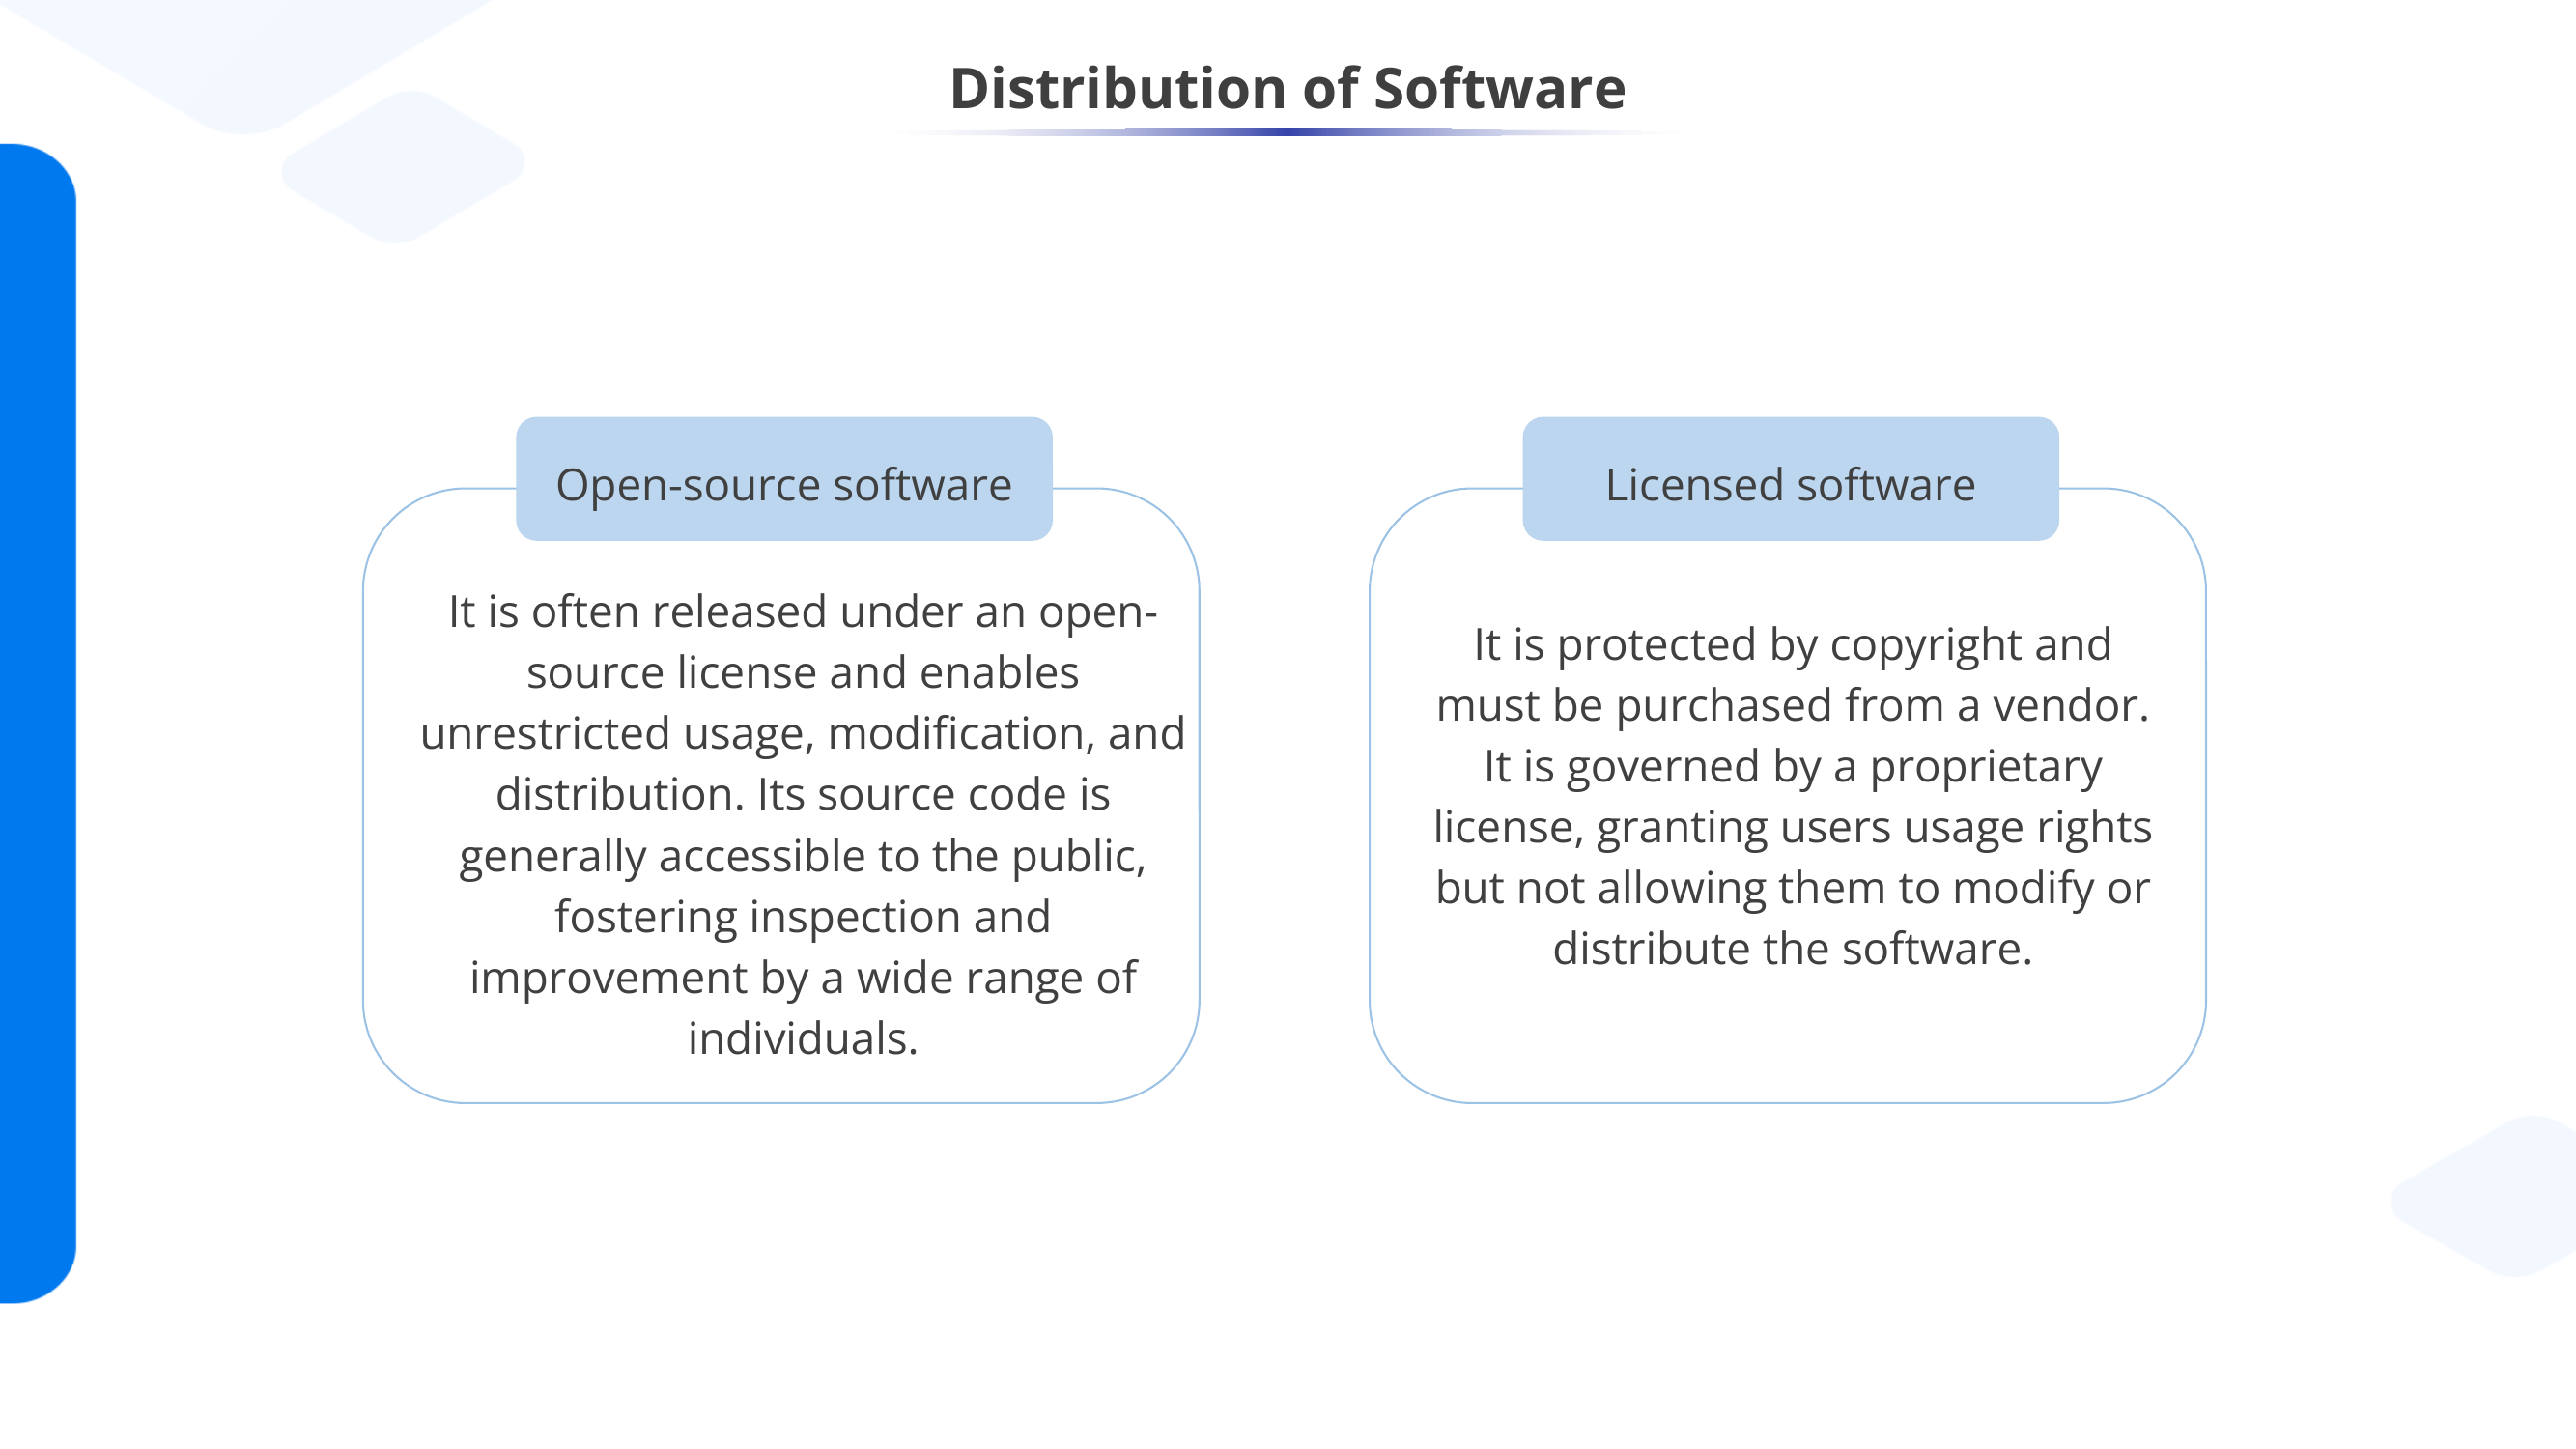

Distribution of Software

Open-source software
Licensed software

It is often released under an open-source license and enables unrestricted usage, modification, and distribution. Its source code is generally accessible to the public, fostering inspection and improvement by a wide range of individuals.
It is protected by copyright and must be purchased from a vendor. It is governed by a proprietary license, granting users usage rights but not allowing them to modify or distribute the software.